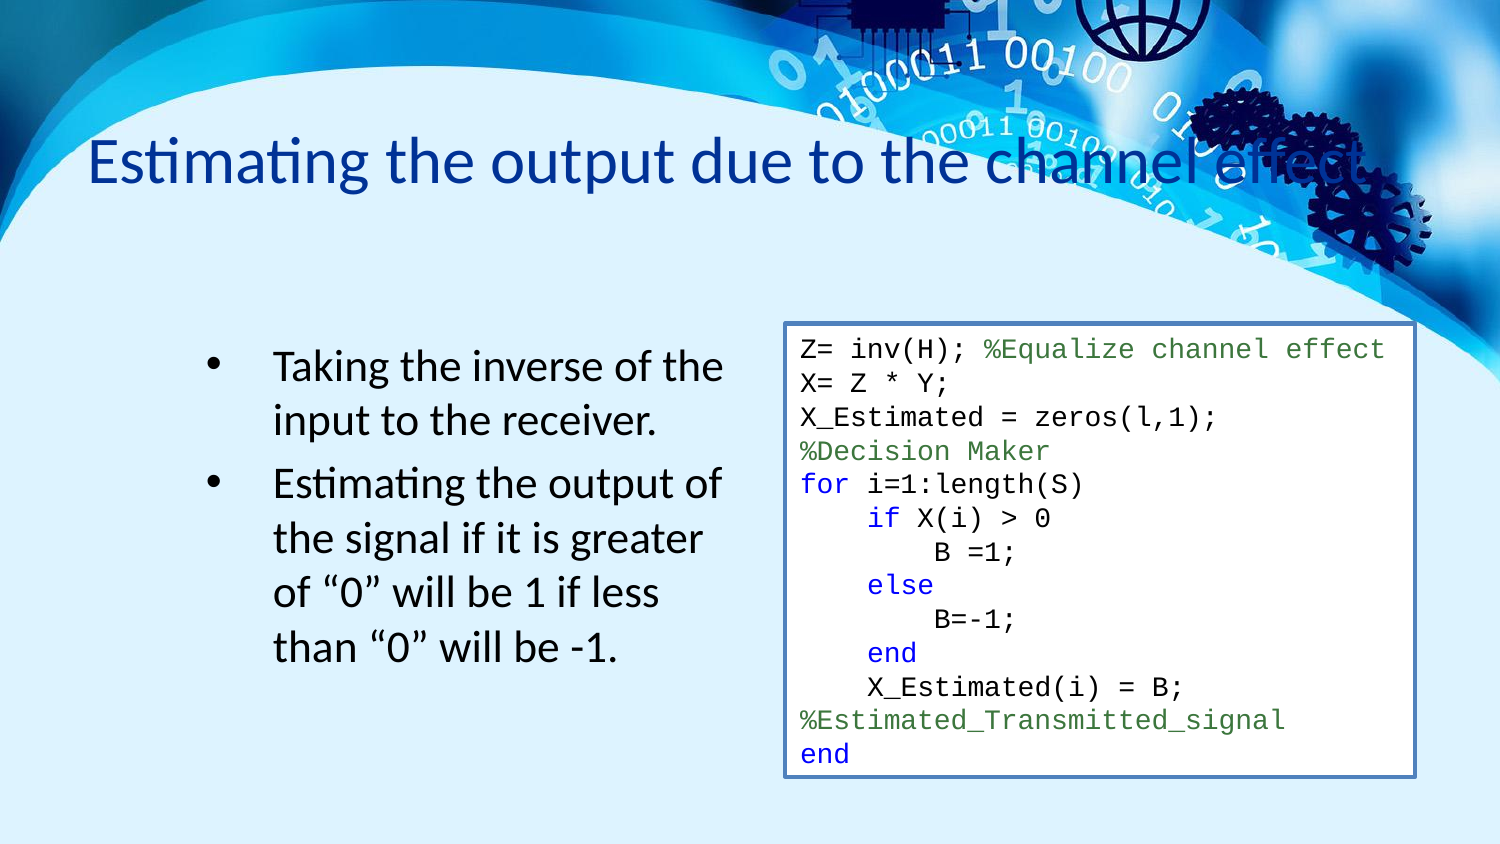

# Estimating the output due to the channel effect
Z= inv(H); %Equalize channel effect
X= Z * Y;
X_Estimated = zeros(l,1);
%Decision Maker
for i=1:length(S)
    if X(i) > 0
        B =1;
    else
        B=-1;
    end
    X_Estimated(i) = B;   %Estimated_Transmitted_signal
end
Taking the inverse of the input to the receiver.
Estimating the output of the signal if it is greater of “0” will be 1 if less than “0” will be -1.